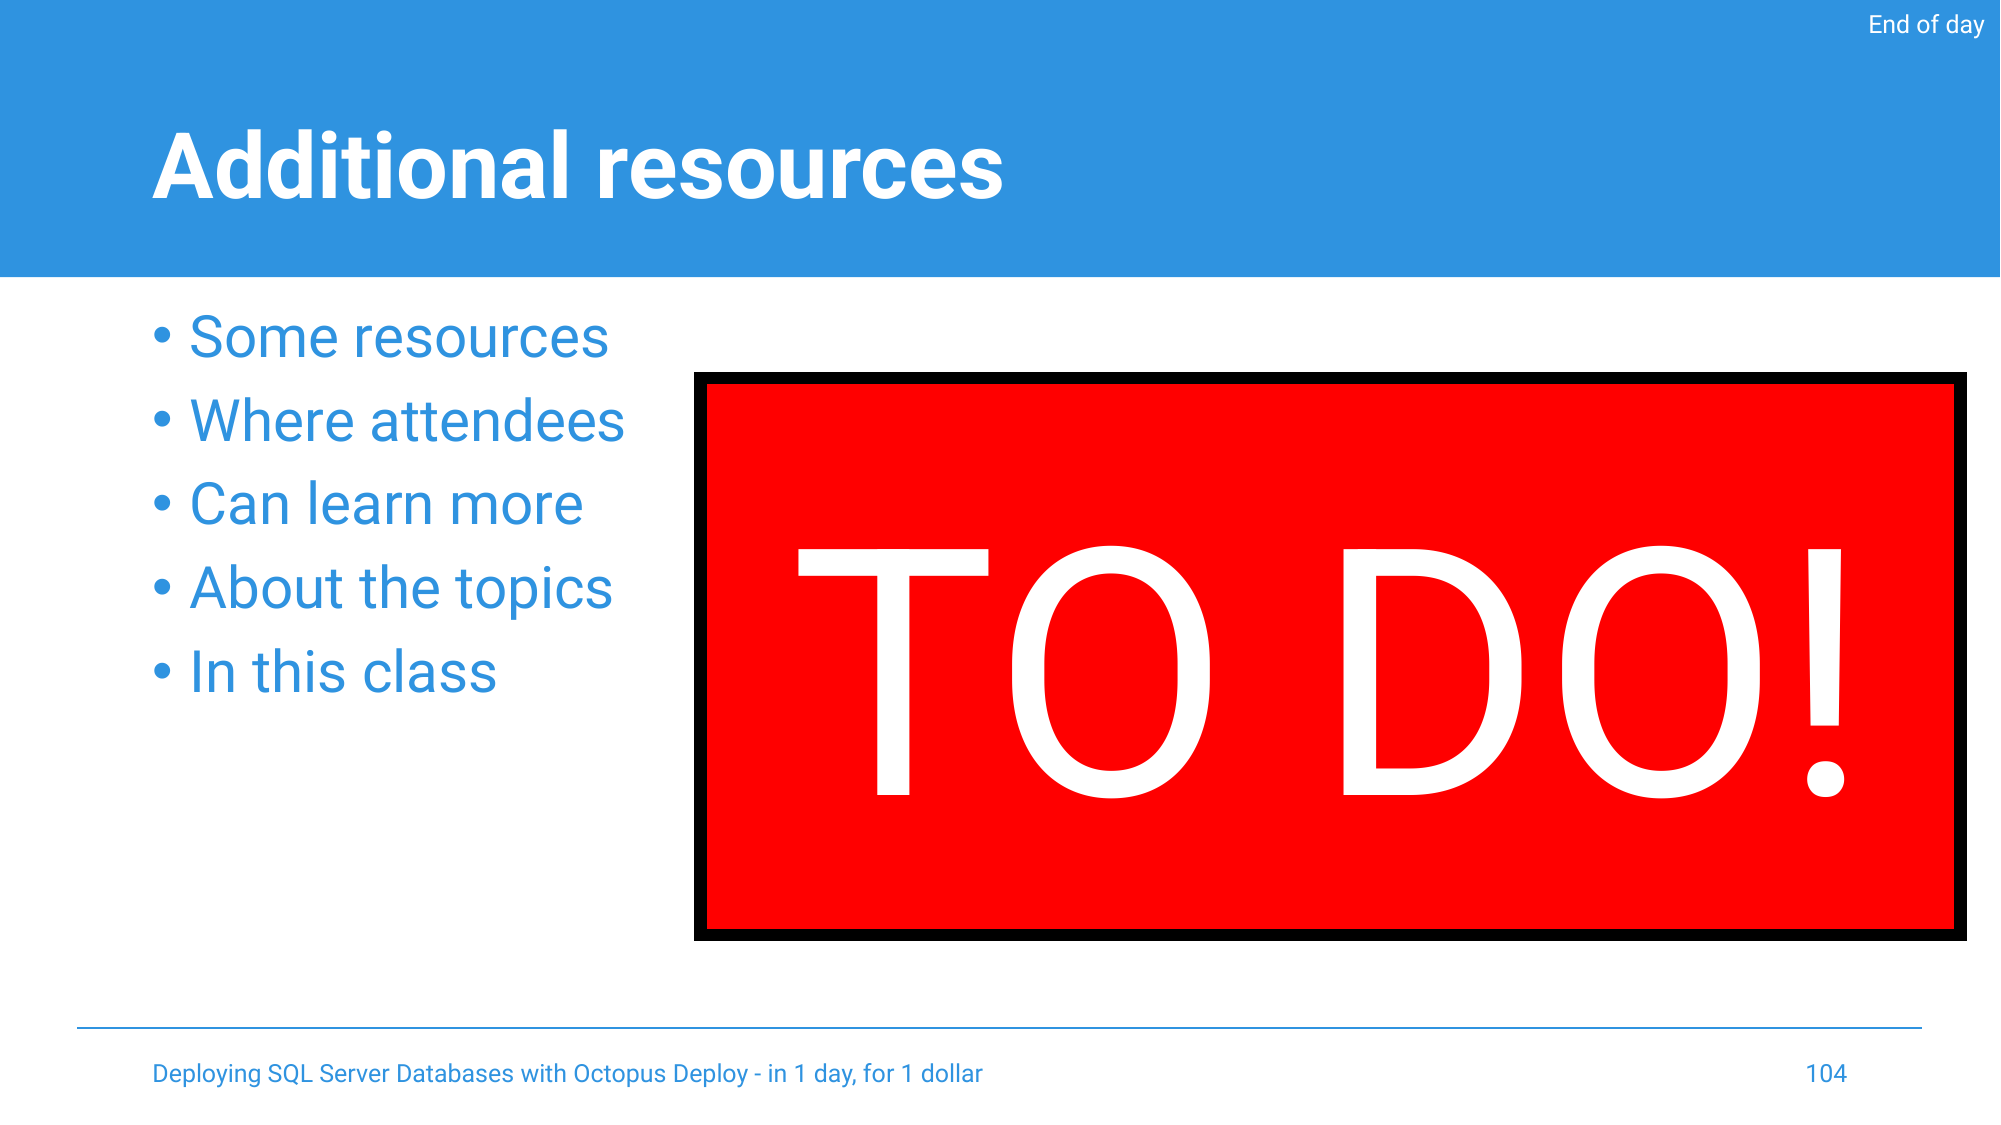

End of day
# Additional resources
Some resources
Where attendees
Can learn more
About the topics
In this class
TO DO!
Deploying SQL Server Databases with Octopus Deploy - in 1 day, for 1 dollar
104